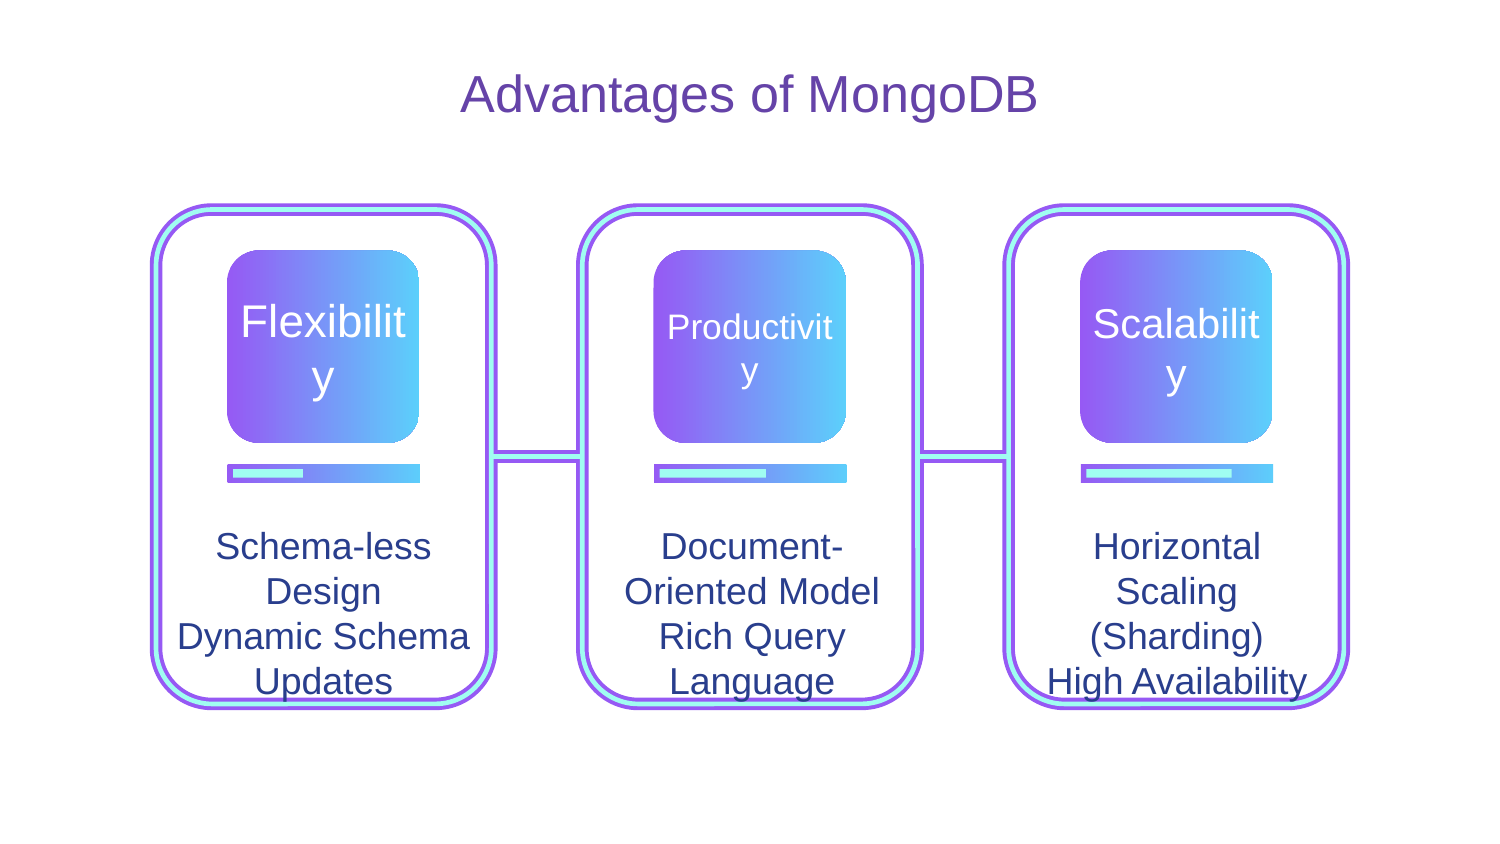

# Advantages of MongoDB

Flexibility
Schema-less Design
Dynamic Schema Updates

Productivity
Document-Oriented Model
Rich Query Language

Scalability
Horizontal Scaling (Sharding)
High Availability